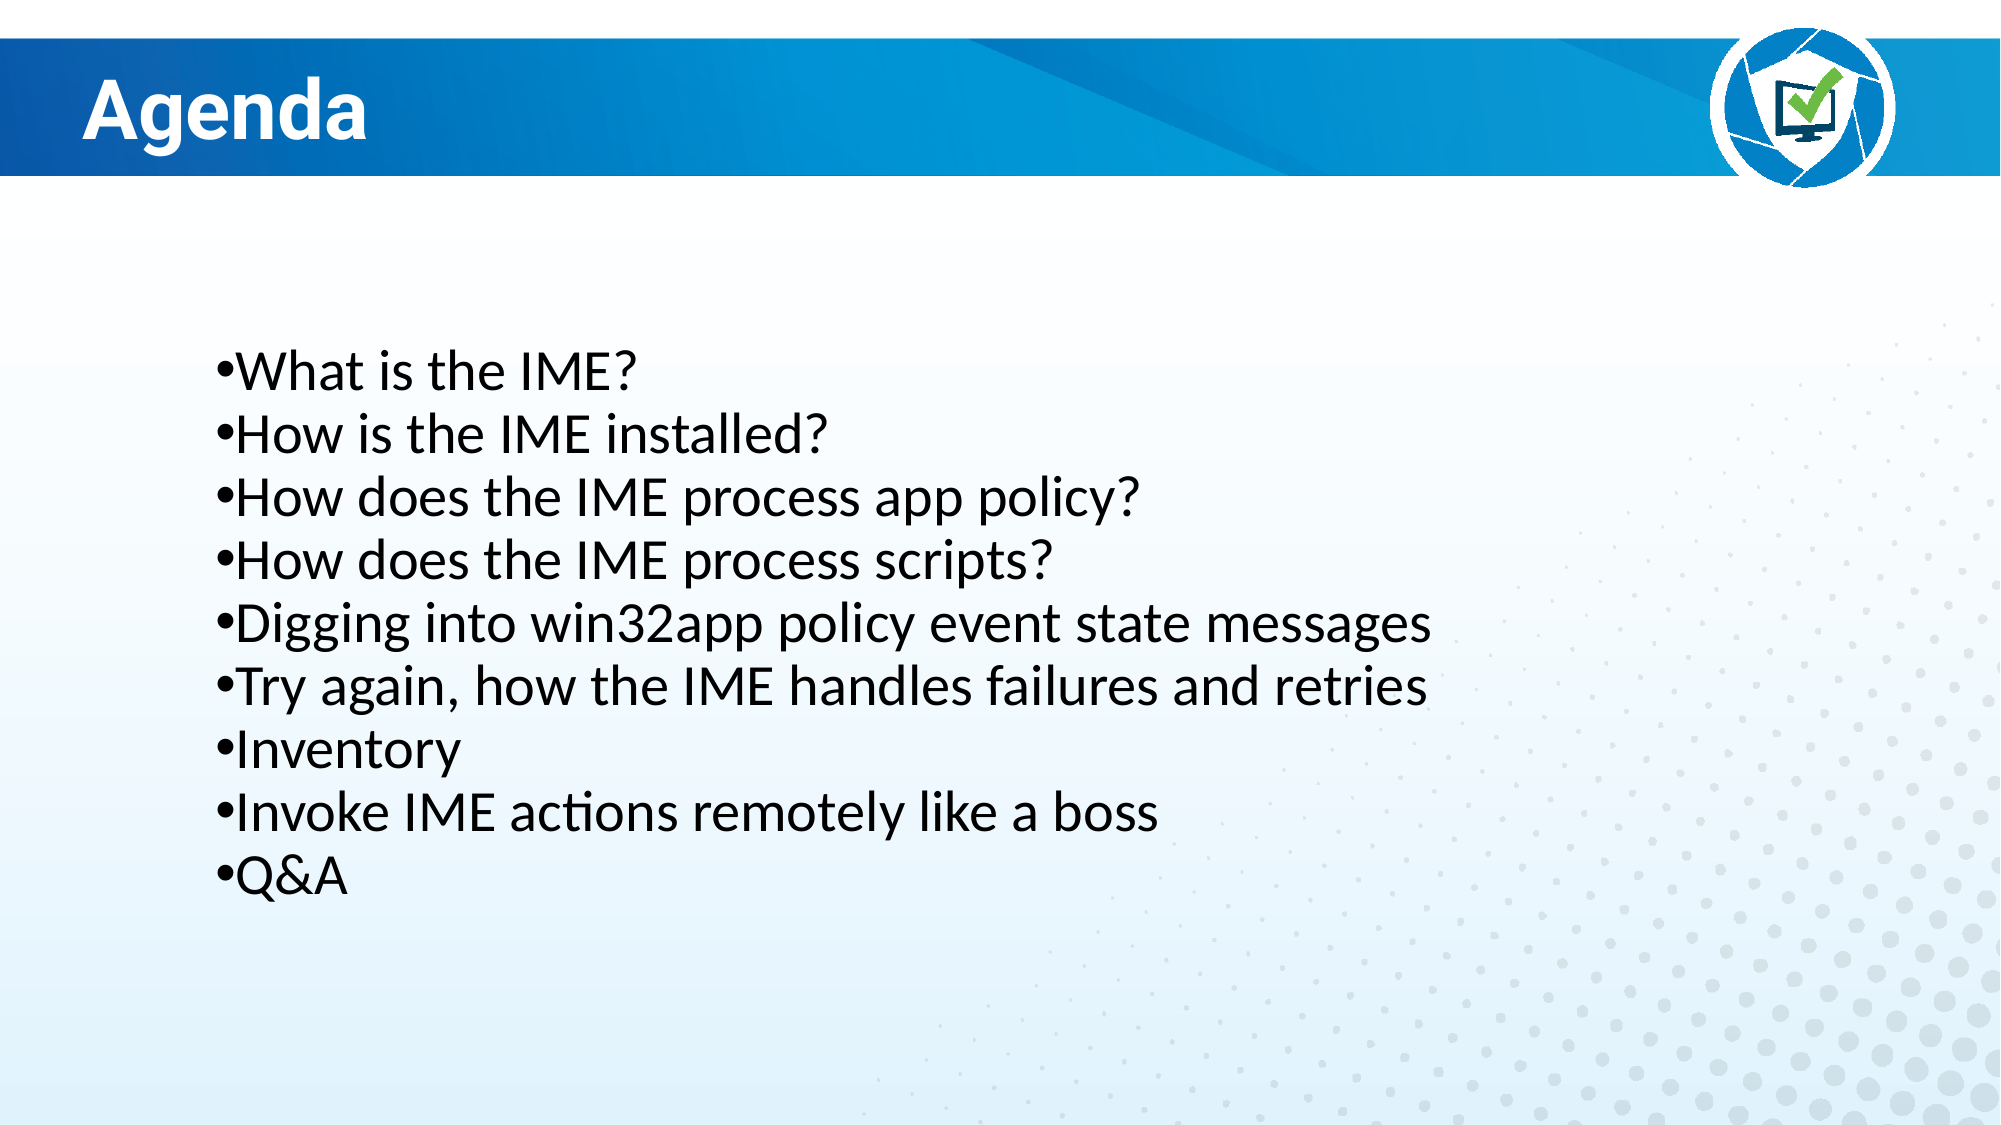

Agenda
What is the IME?
How is the IME installed?
How does the IME process app policy?
How does the IME process scripts?
Digging into win32app policy event state messages
Try again, how the IME handles failures and retries
Inventory
Invoke IME actions remotely like a boss
Q&A